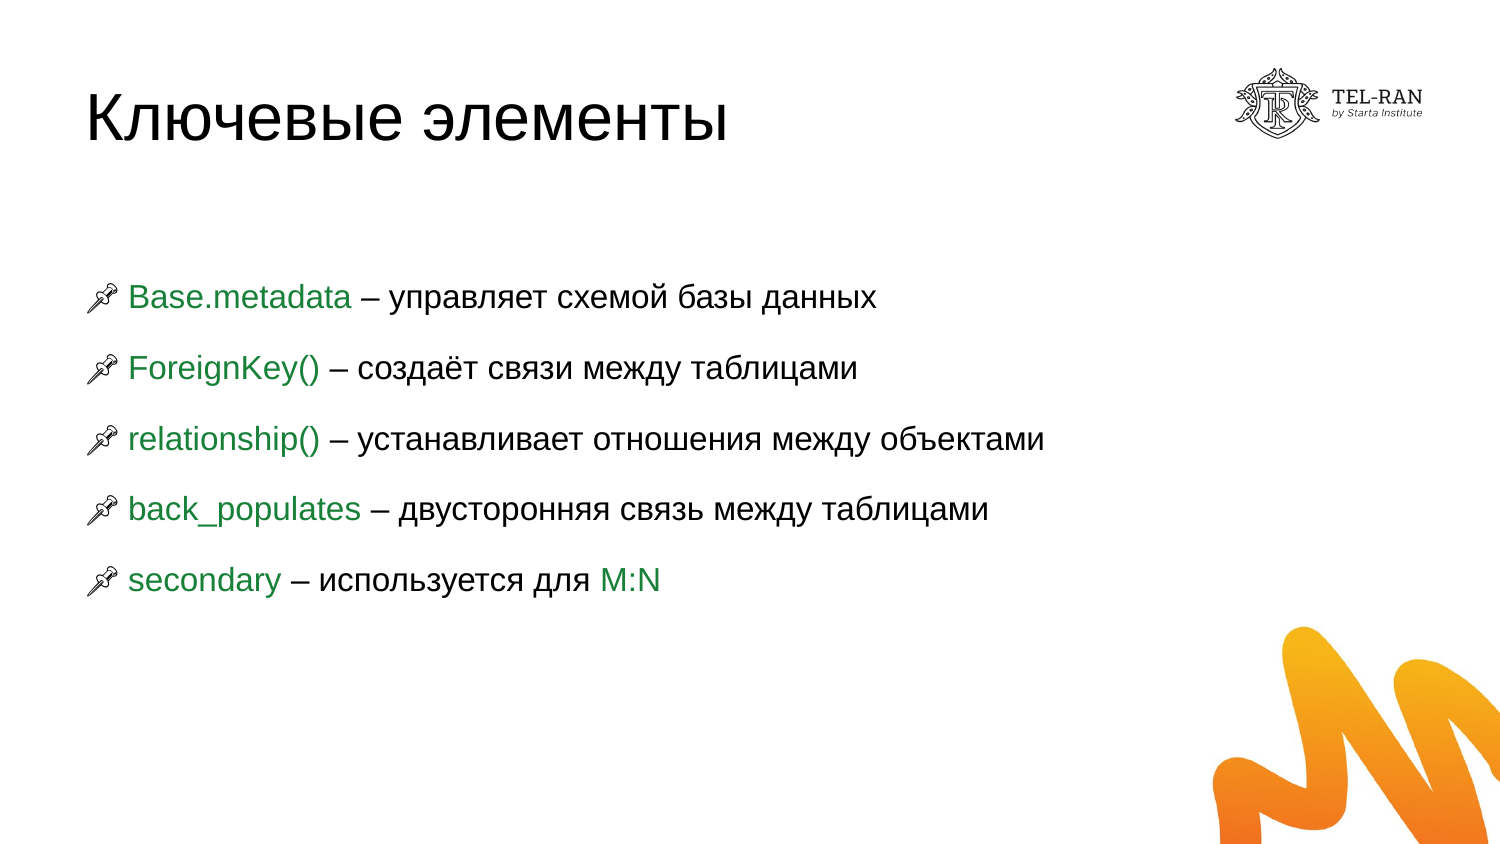

# Ключевые элементы
📌 Base.metadata – управляет схемой базы данных
📌 ForeignKey() – создаёт связи между таблицами
📌 relationship() – устанавливает отношения между объектами
📌 back_populates – двусторонняя связь между таблицами
📌 secondary – используется для M:N